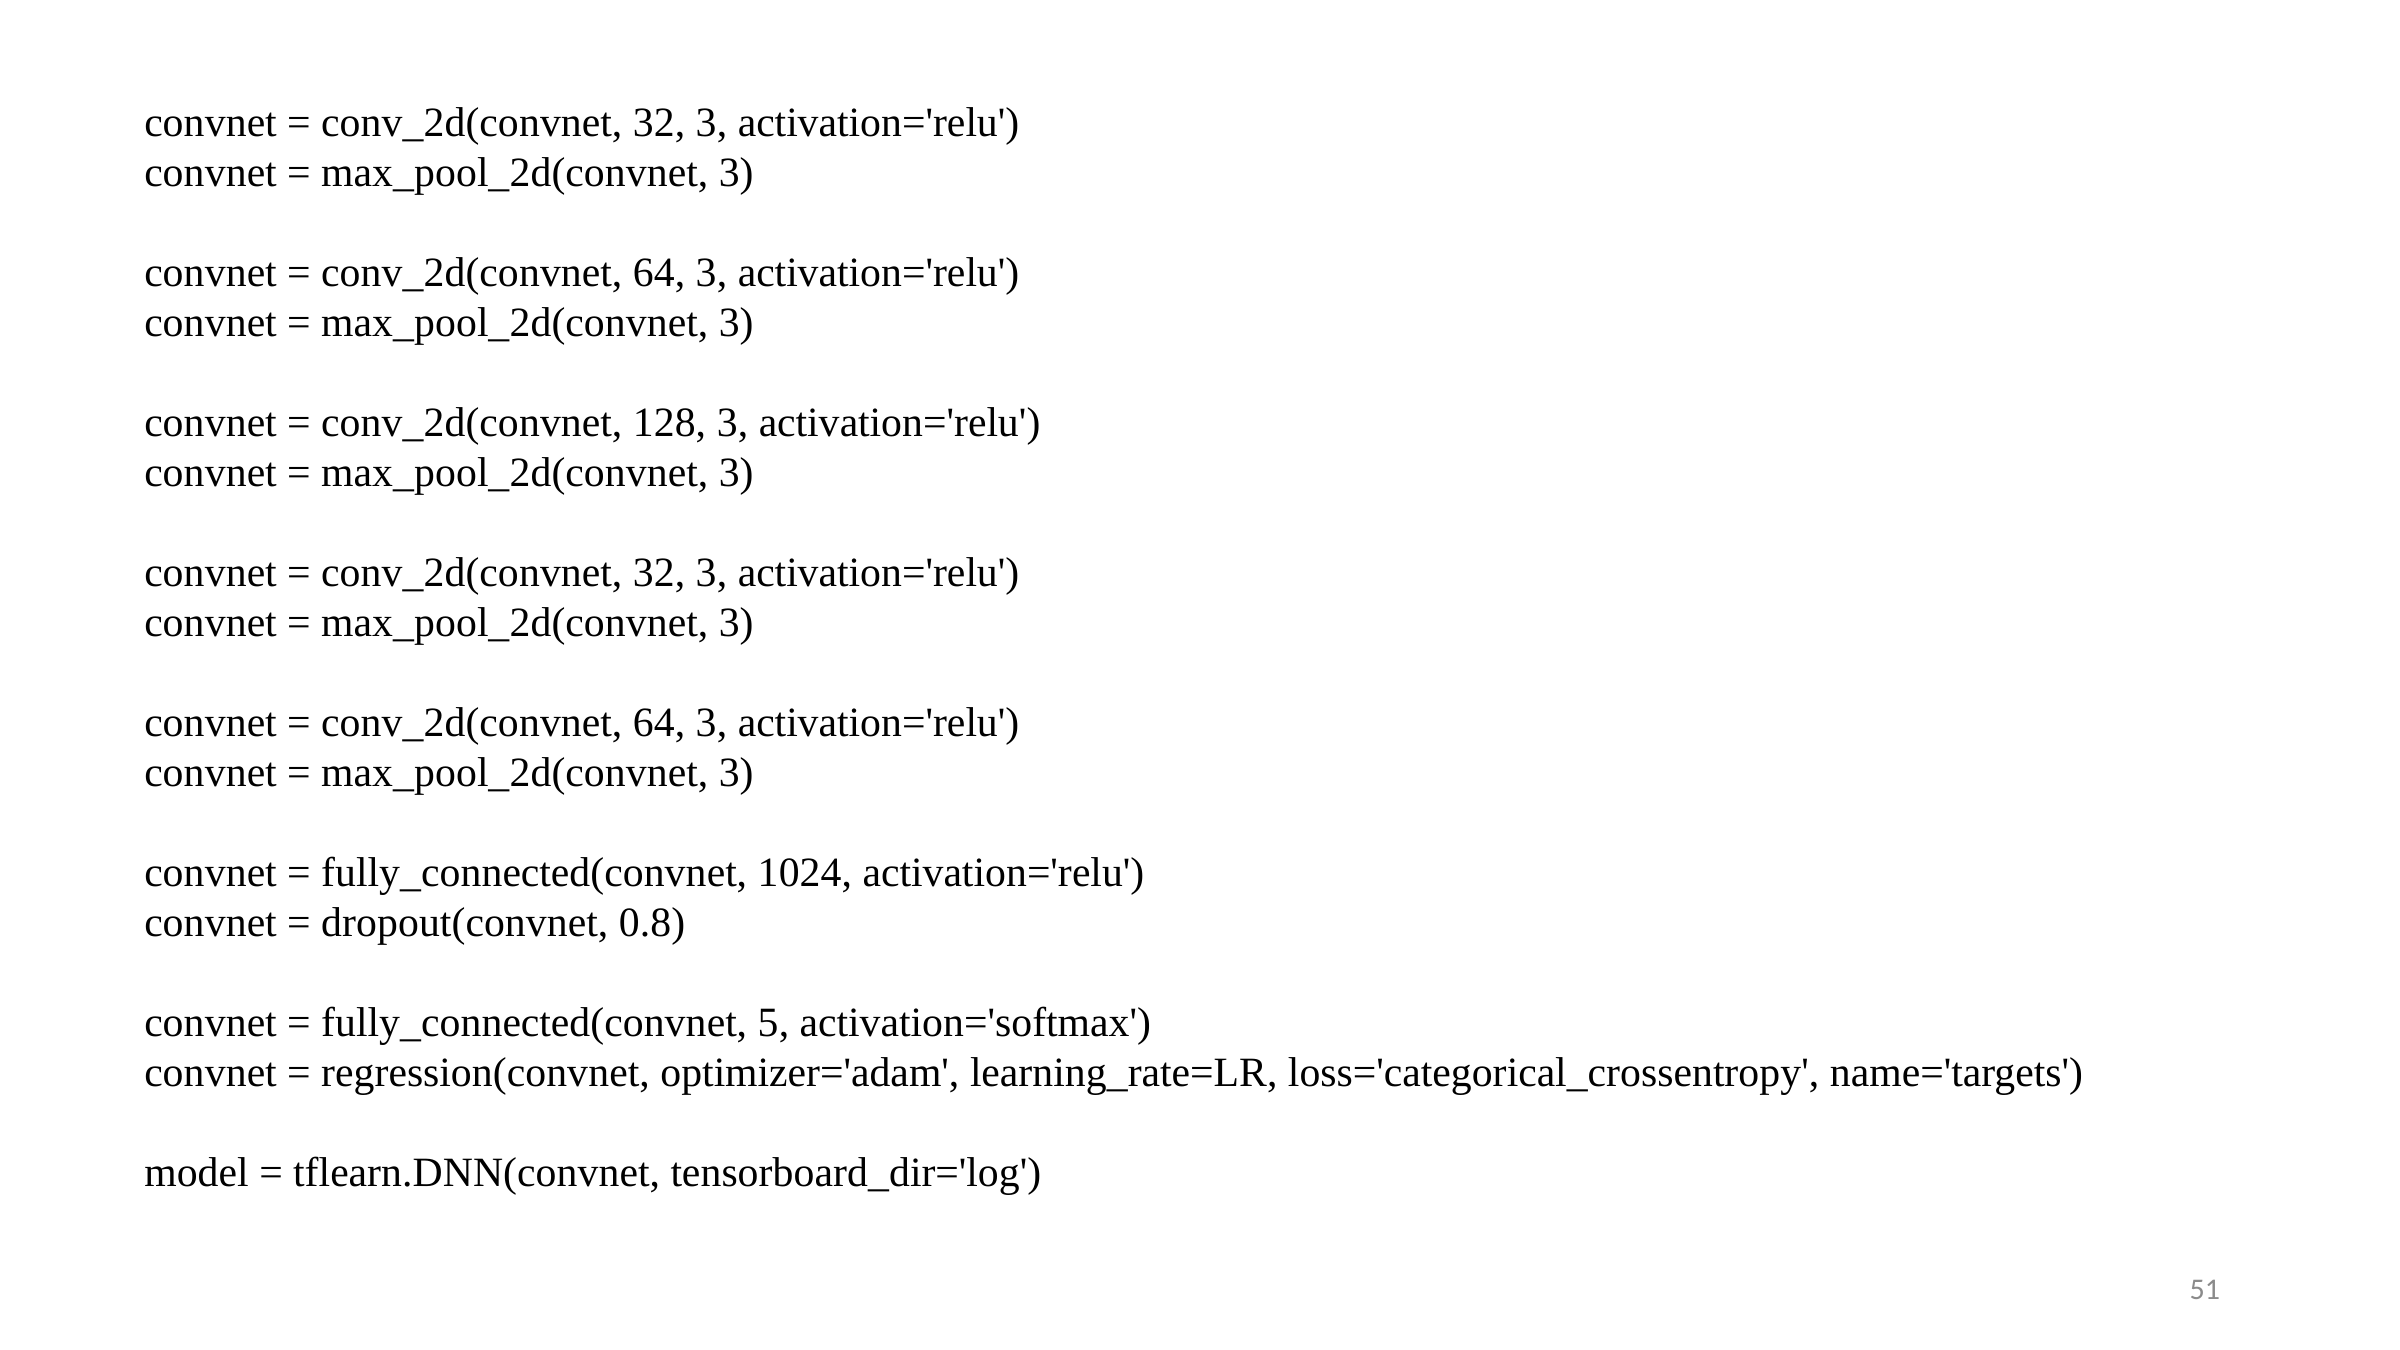

convnet = conv_2d(convnet, 32, 3, activation='relu')
convnet = max_pool_2d(convnet, 3)
convnet = conv_2d(convnet, 64, 3, activation='relu')
convnet = max_pool_2d(convnet, 3)
convnet = conv_2d(convnet, 128, 3, activation='relu')
convnet = max_pool_2d(convnet, 3)
convnet = conv_2d(convnet, 32, 3, activation='relu')
convnet = max_pool_2d(convnet, 3)
convnet = conv_2d(convnet, 64, 3, activation='relu')
convnet = max_pool_2d(convnet, 3)
convnet = fully_connected(convnet, 1024, activation='relu')
convnet = dropout(convnet, 0.8)
convnet = fully_connected(convnet, 5, activation='softmax')
convnet = regression(convnet, optimizer='adam', learning_rate=LR, loss='categorical_crossentropy', name='targets')
model = tflearn.DNN(convnet, tensorboard_dir='log')

51